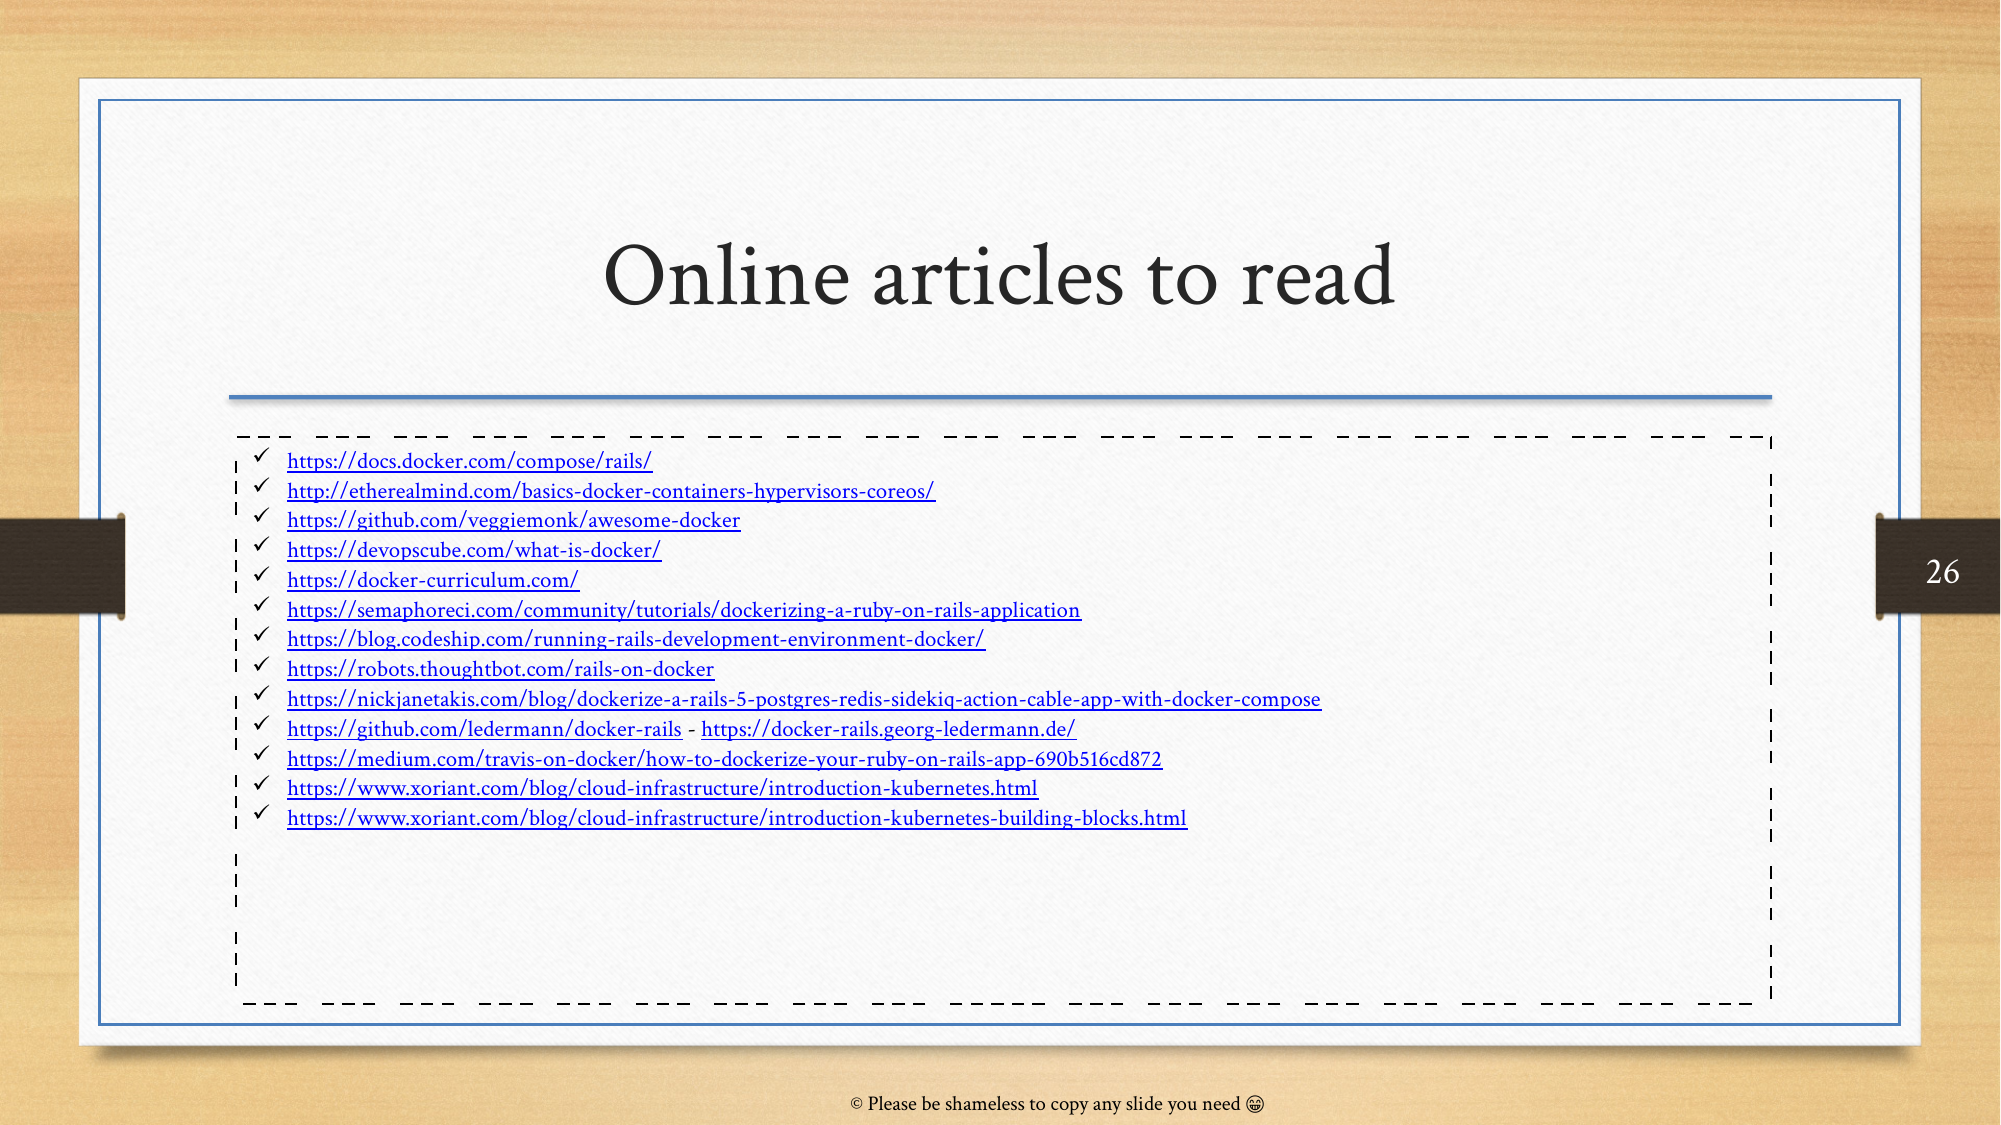

Online articles to read
https://docs.docker.com/compose/rails/
http://etherealmind.com/basics-docker-containers-hypervisors-coreos/
https://github.com/veggiemonk/awesome-docker
https://devopscube.com/what-is-docker/
https://docker-curriculum.com/
https://semaphoreci.com/community/tutorials/dockerizing-a-ruby-on-rails-application
https://blog.codeship.com/running-rails-development-environment-docker/
https://robots.thoughtbot.com/rails-on-docker
https://nickjanetakis.com/blog/dockerize-a-rails-5-postgres-redis-sidekiq-action-cable-app-with-docker-compose
https://github.com/ledermann/docker-rails - https://docker-rails.georg-ledermann.de/
https://medium.com/travis-on-docker/how-to-dockerize-your-ruby-on-rails-app-690b516cd872
https://www.xoriant.com/blog/cloud-infrastructure/introduction-kubernetes.html
https://www.xoriant.com/blog/cloud-infrastructure/introduction-kubernetes-building-blocks.html

26
© Please be shameless to copy any slide you need 😁